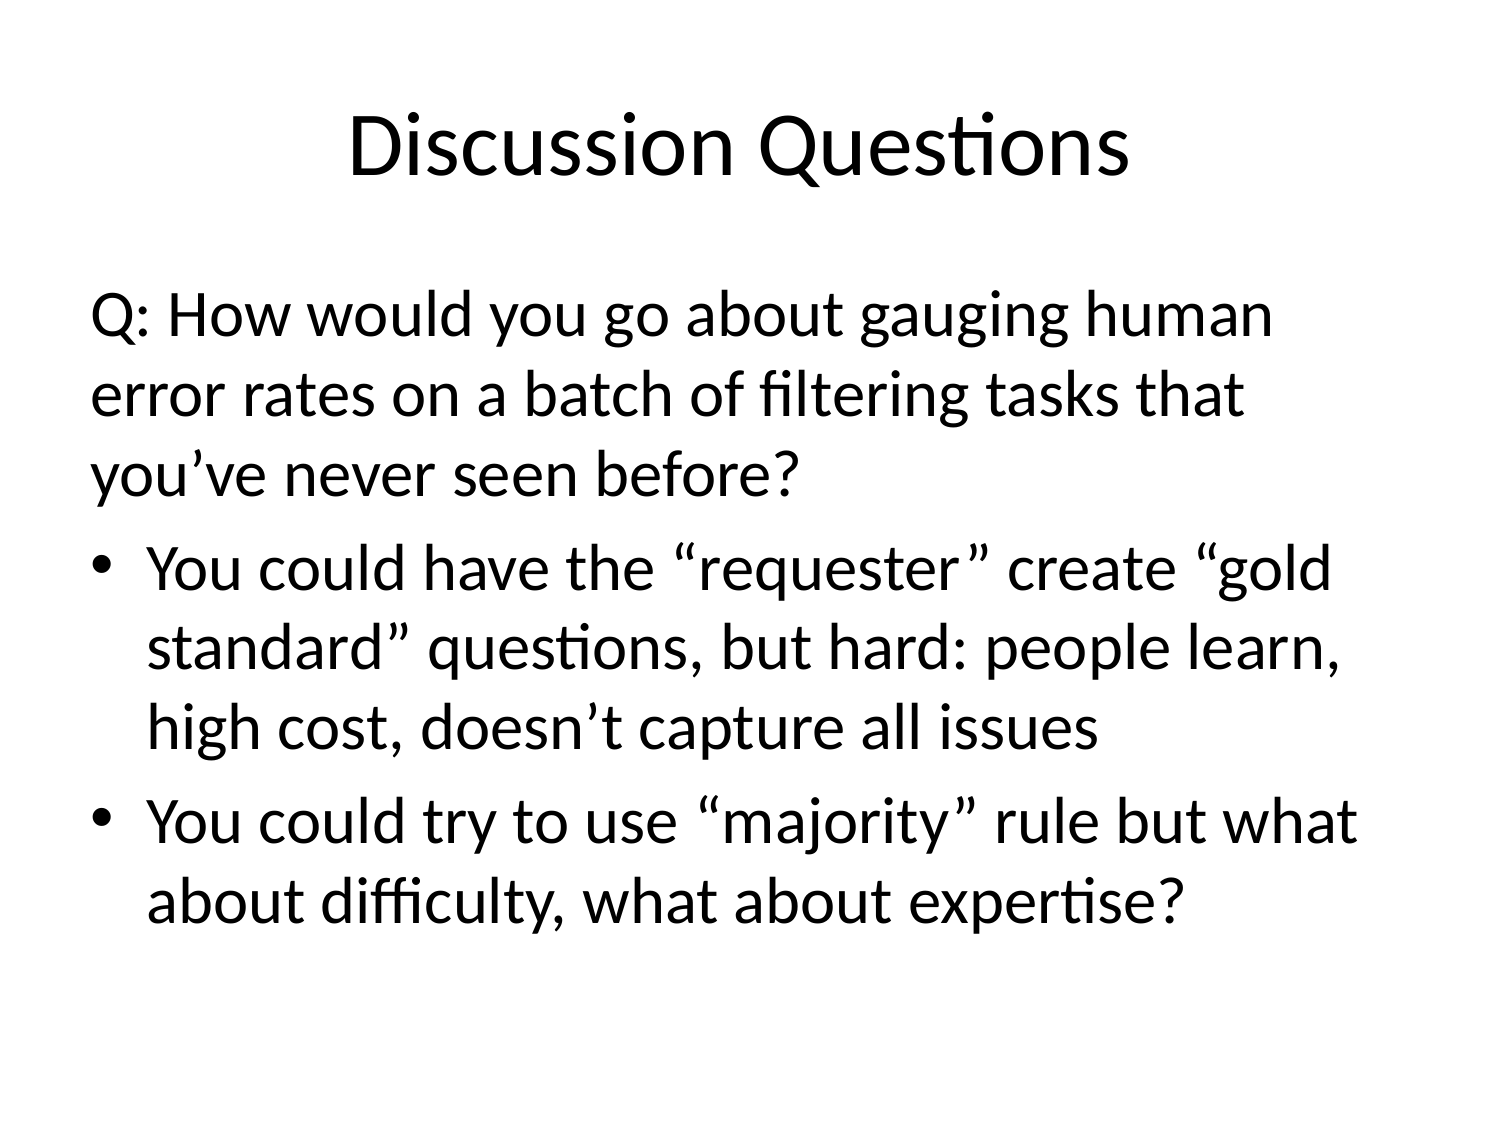

# Discussion Questions
Q: How would you go about gauging human error rates on a batch of filtering tasks that you’ve never seen before?
You could have the “requester” create “gold standard” questions, but hard: people learn, high cost, doesn’t capture all issues
You could try to use “majority” rule but what about difficulty, what about expertise?